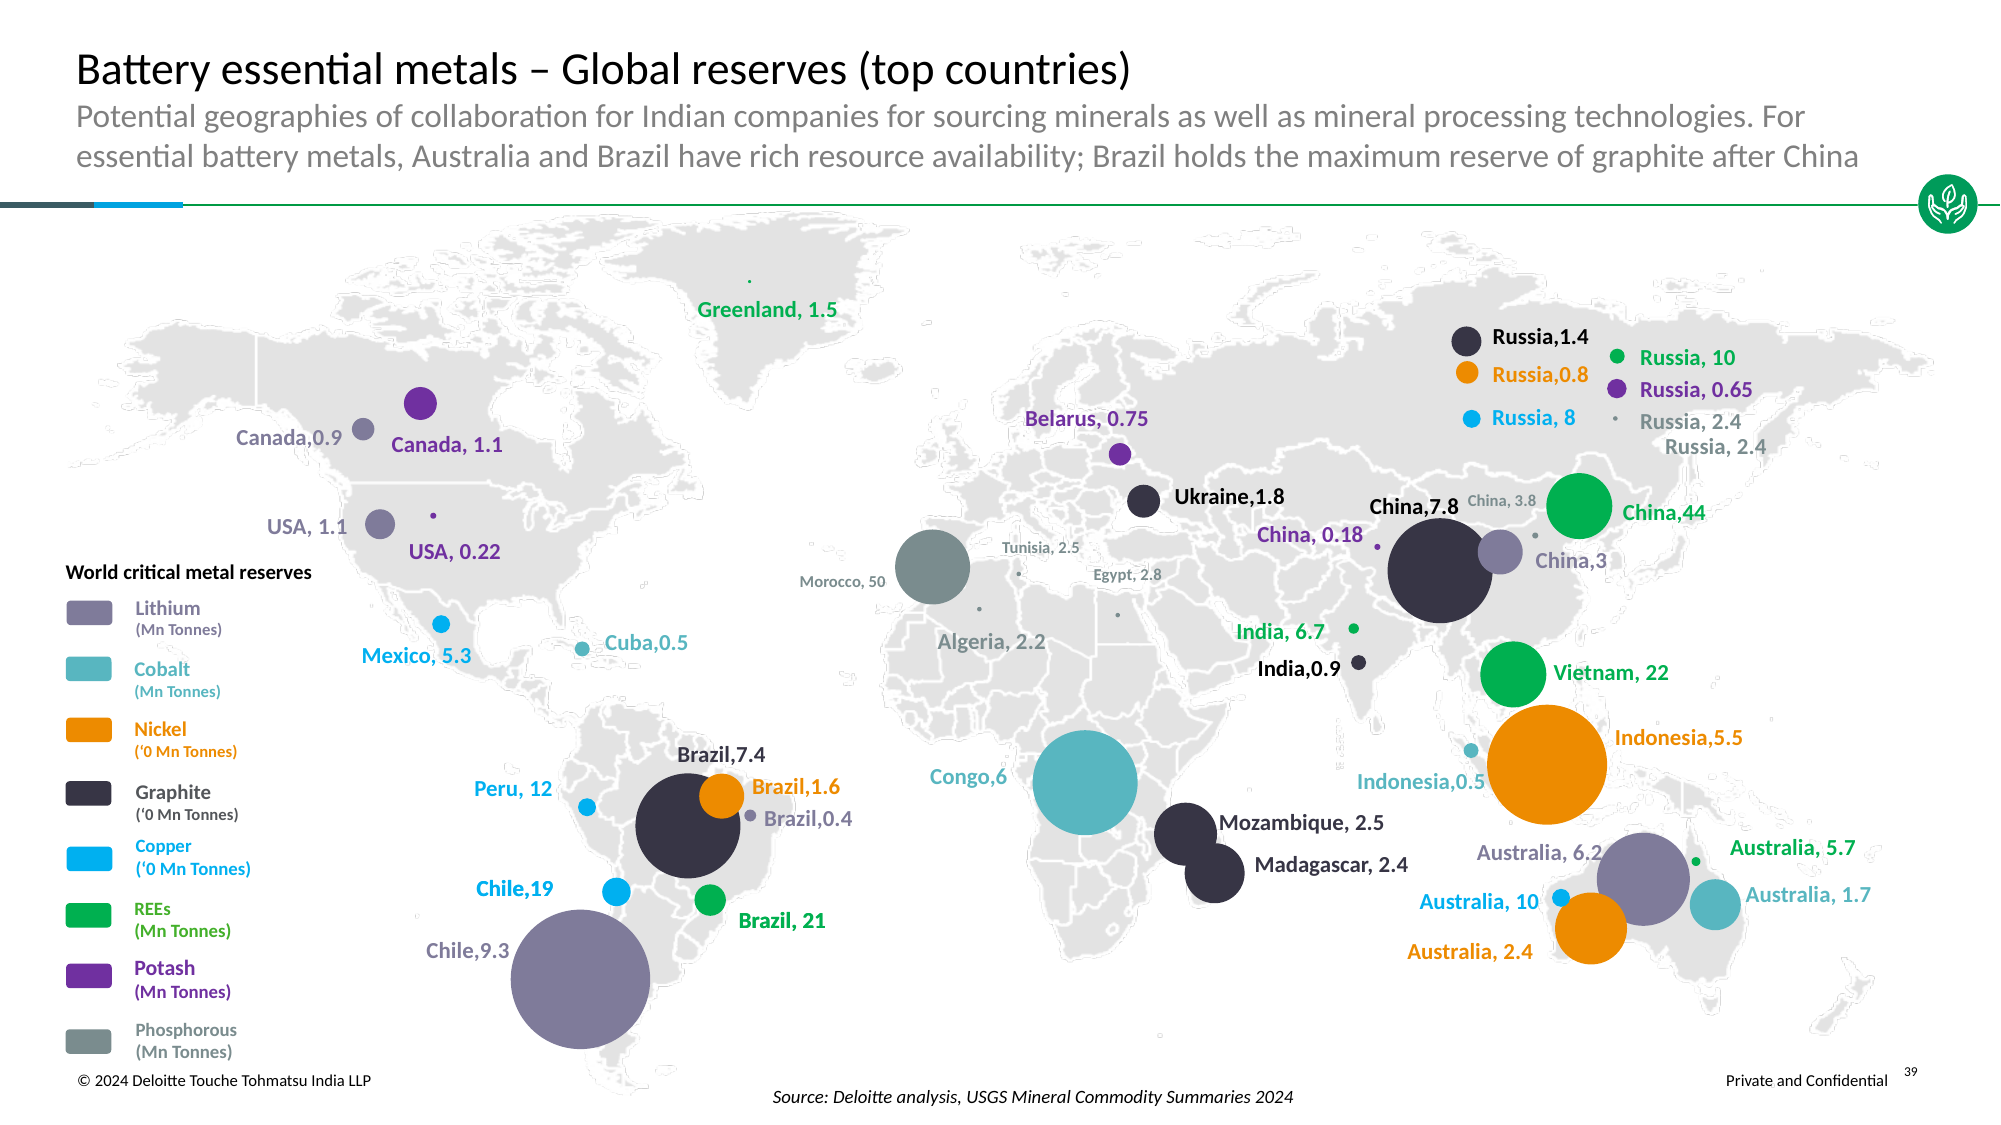

# Battery essential metals – Global reserves (top countries)
Potential geographies of collaboration for Indian companies for sourcing minerals as well as mineral processing technologies. For essential battery metals, Australia and Brazil have rich resource availability; Brazil holds the maximum reserve of graphite after China

### Chart

| Category |  |  |
|---|---|---|
Greenland, 1.5
Russia,1.4

Russia, 10

Russia,0.8
Russia, 0.65

Russia, 8
Belarus, 0.75
Russia, 2.4

Canada,0.9
Canada, 1.1
Russia, 2.4

Ukraine,1.8

China, 3.8
China,7.8
China,44

USA, 1.1

China, 0.18

USA, 0.22
Tunisia, 2.5

China,3
World critical metal reserves
Egypt, 2.8
Morocco, 50

Lithium
(Mn Tonnes)

India, 6.7

Algeria, 2.2
Cuba,0.5
Mexico, 5.3

India,0.9

Cobalt
(Mn Tonnes)

Vietnam, 22

Nickel
(‘0 Mn Tonnes)

Indonesia,5.5

Brazil,7.4

Congo,6
Indonesia,0.5
Brazil,1.6

Peru, 12
Graphite
(‘0 Mn Tonnes)

Brazil,0.4
Mozambique, 2.5

Australia, 5.7

Copper
(‘0 Mn Tonnes)
Australia, 6.2

Madagascar, 2.4

Chile,19
Chile,19

Australia, 1.7

Australia, 10

REEs
(Mn Tonnes)

Brazil, 21
Brazil, 21

Chile,9.3
Australia, 2.4
Potash
(Mn Tonnes)

Phosphorous
(Mn Tonnes)

Source: Deloitte analysis, USGS Mineral Commodity Summaries 2024